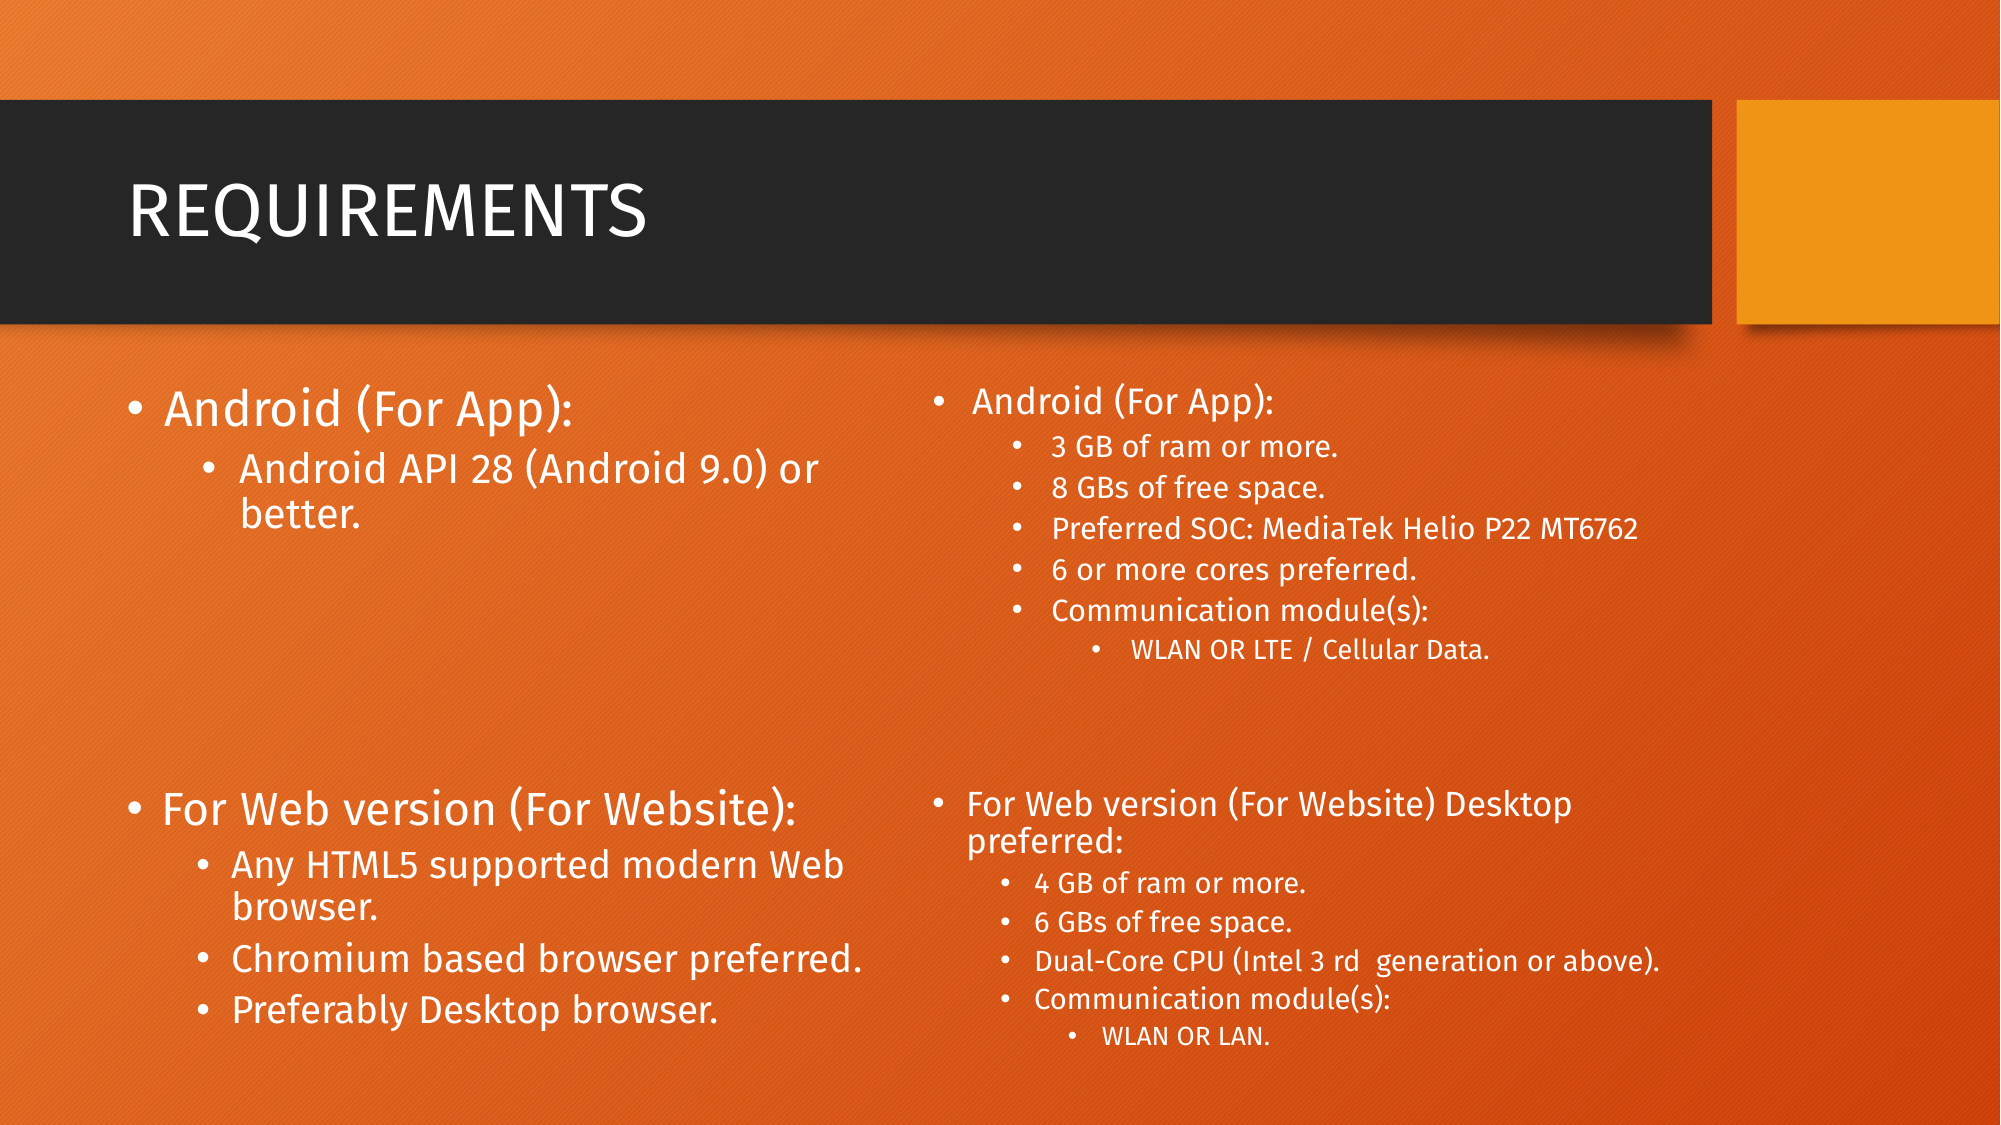

# REQUIREMENTS
Android (For App):
Android API 28 (Android 9.0) or better.
Android (For App):
3 GB of ram or more.
8 GBs of free space.
Preferred SOC: MediaTek Helio P22 MT6762
6 or more cores preferred.
Communication module(s):
WLAN OR LTE / Cellular Data.
For Web version (For Website):
Any HTML5 supported modern Web browser.
Chromium based browser preferred.
Preferably Desktop browser.
For Web version (For Website) Desktop preferred:
4 GB of ram or more.
6 GBs of free space.
Dual-Core CPU (Intel 3 rd  generation or above).
Communication module(s):
WLAN OR LAN.